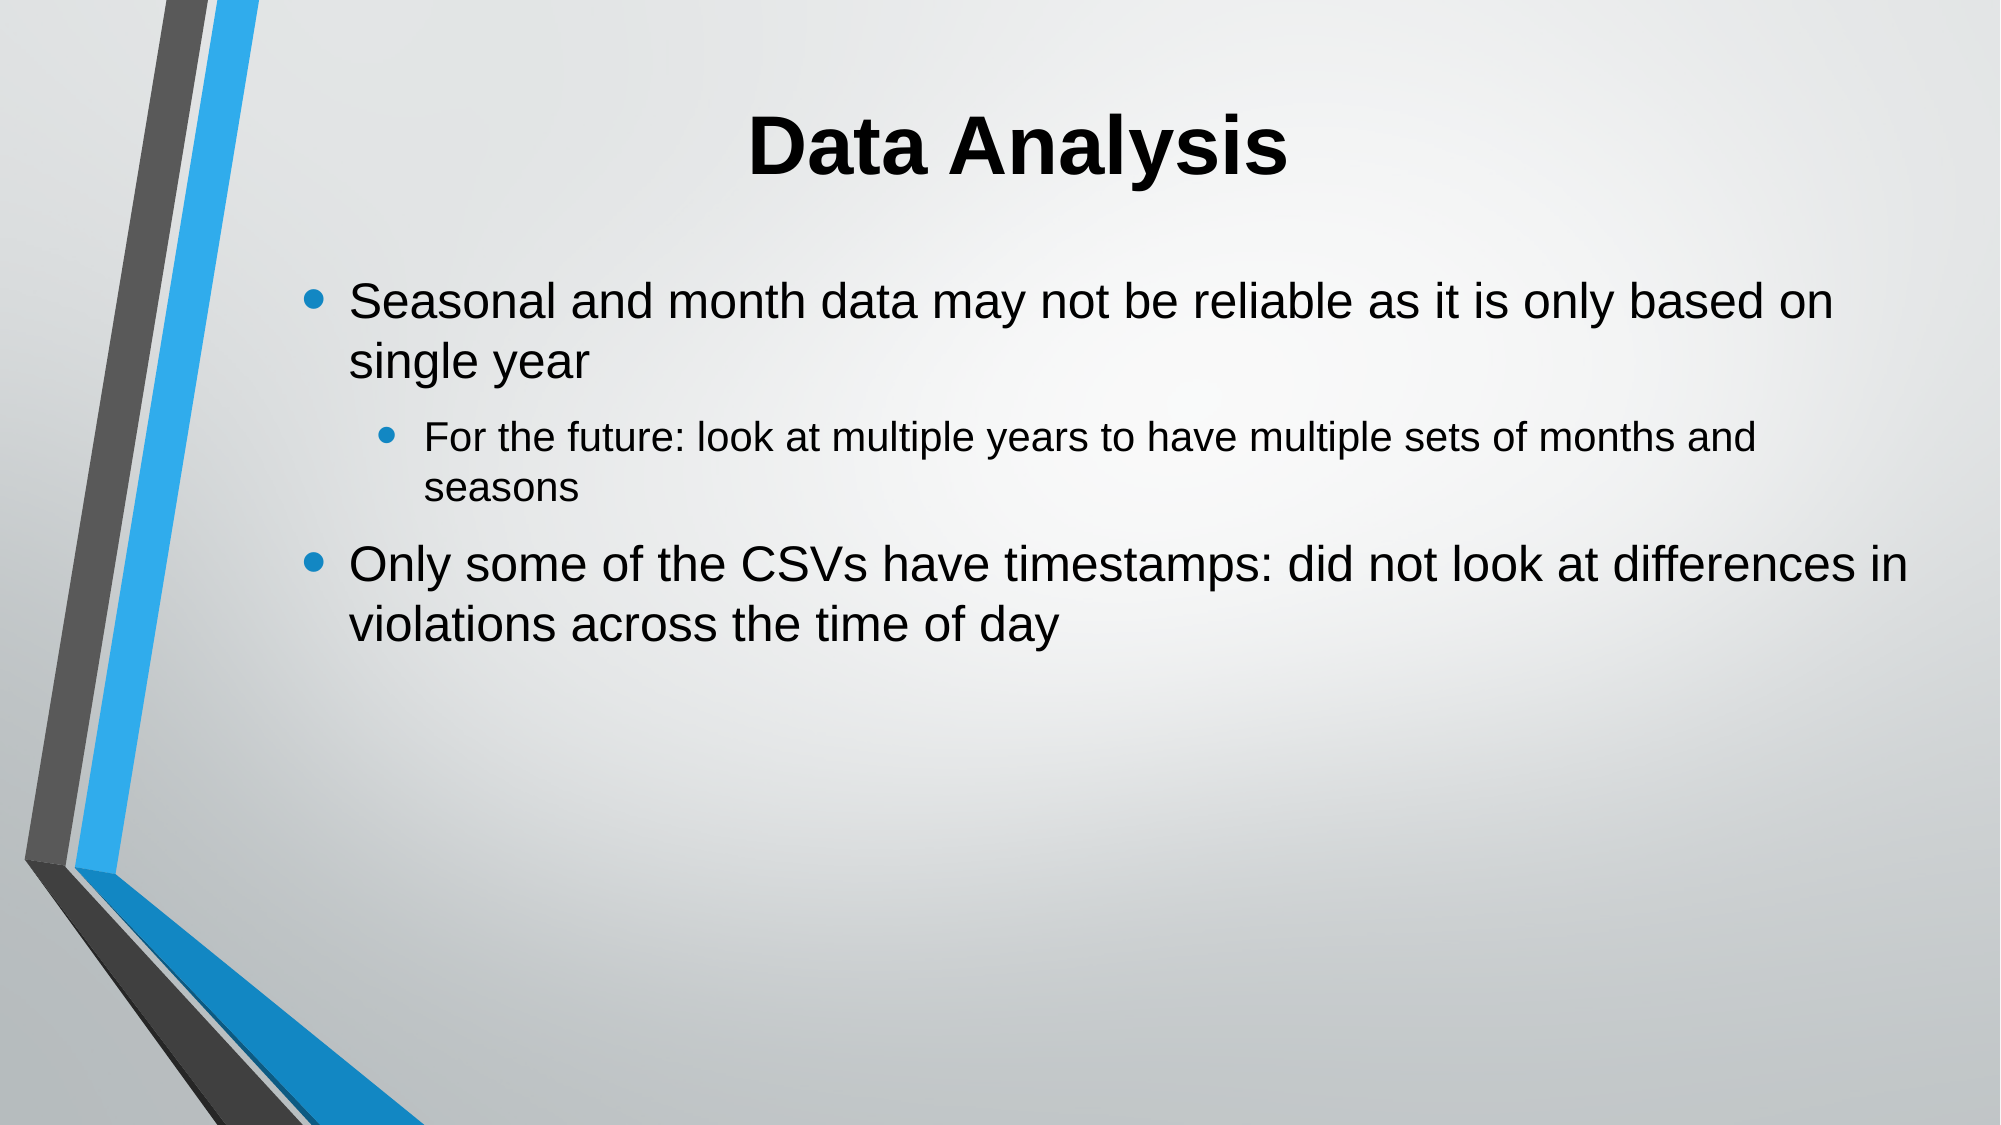

# Data Analysis
Seasonal and month data may not be reliable as it is only based on single year
For the future: look at multiple years to have multiple sets of months and seasons
Only some of the CSVs have timestamps: did not look at differences in violations across the time of day